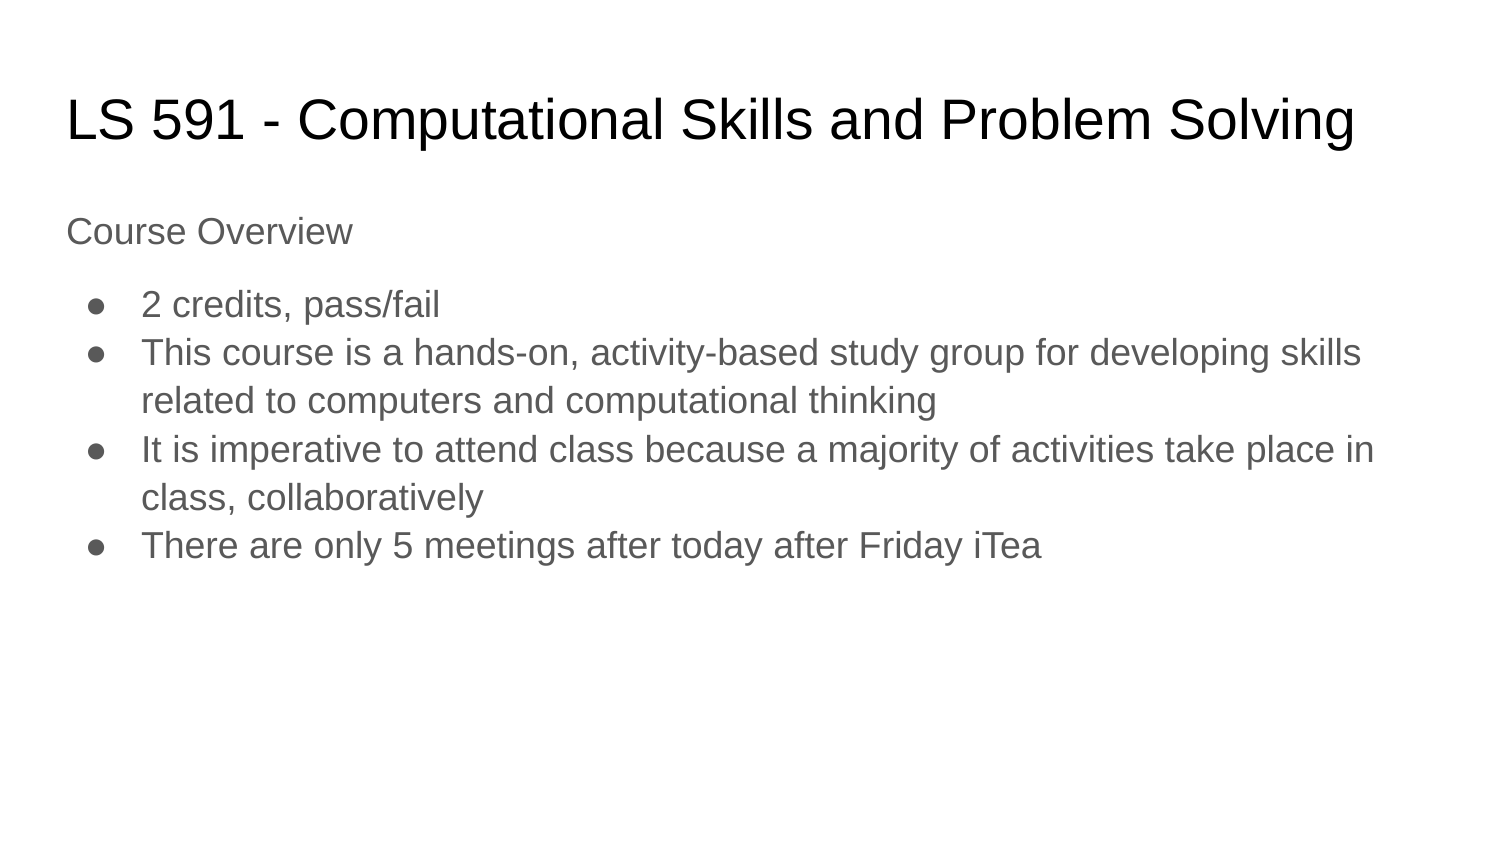

# LS 591 - Computational Skills and Problem Solving

Course Overview
2 credits, pass/fail
This course is a hands-on, activity-based study group for developing skills related to computers and computational thinking
It is imperative to attend class because a majority of activities take place in class, collaboratively
There are only 5 meetings after today after Friday iTea